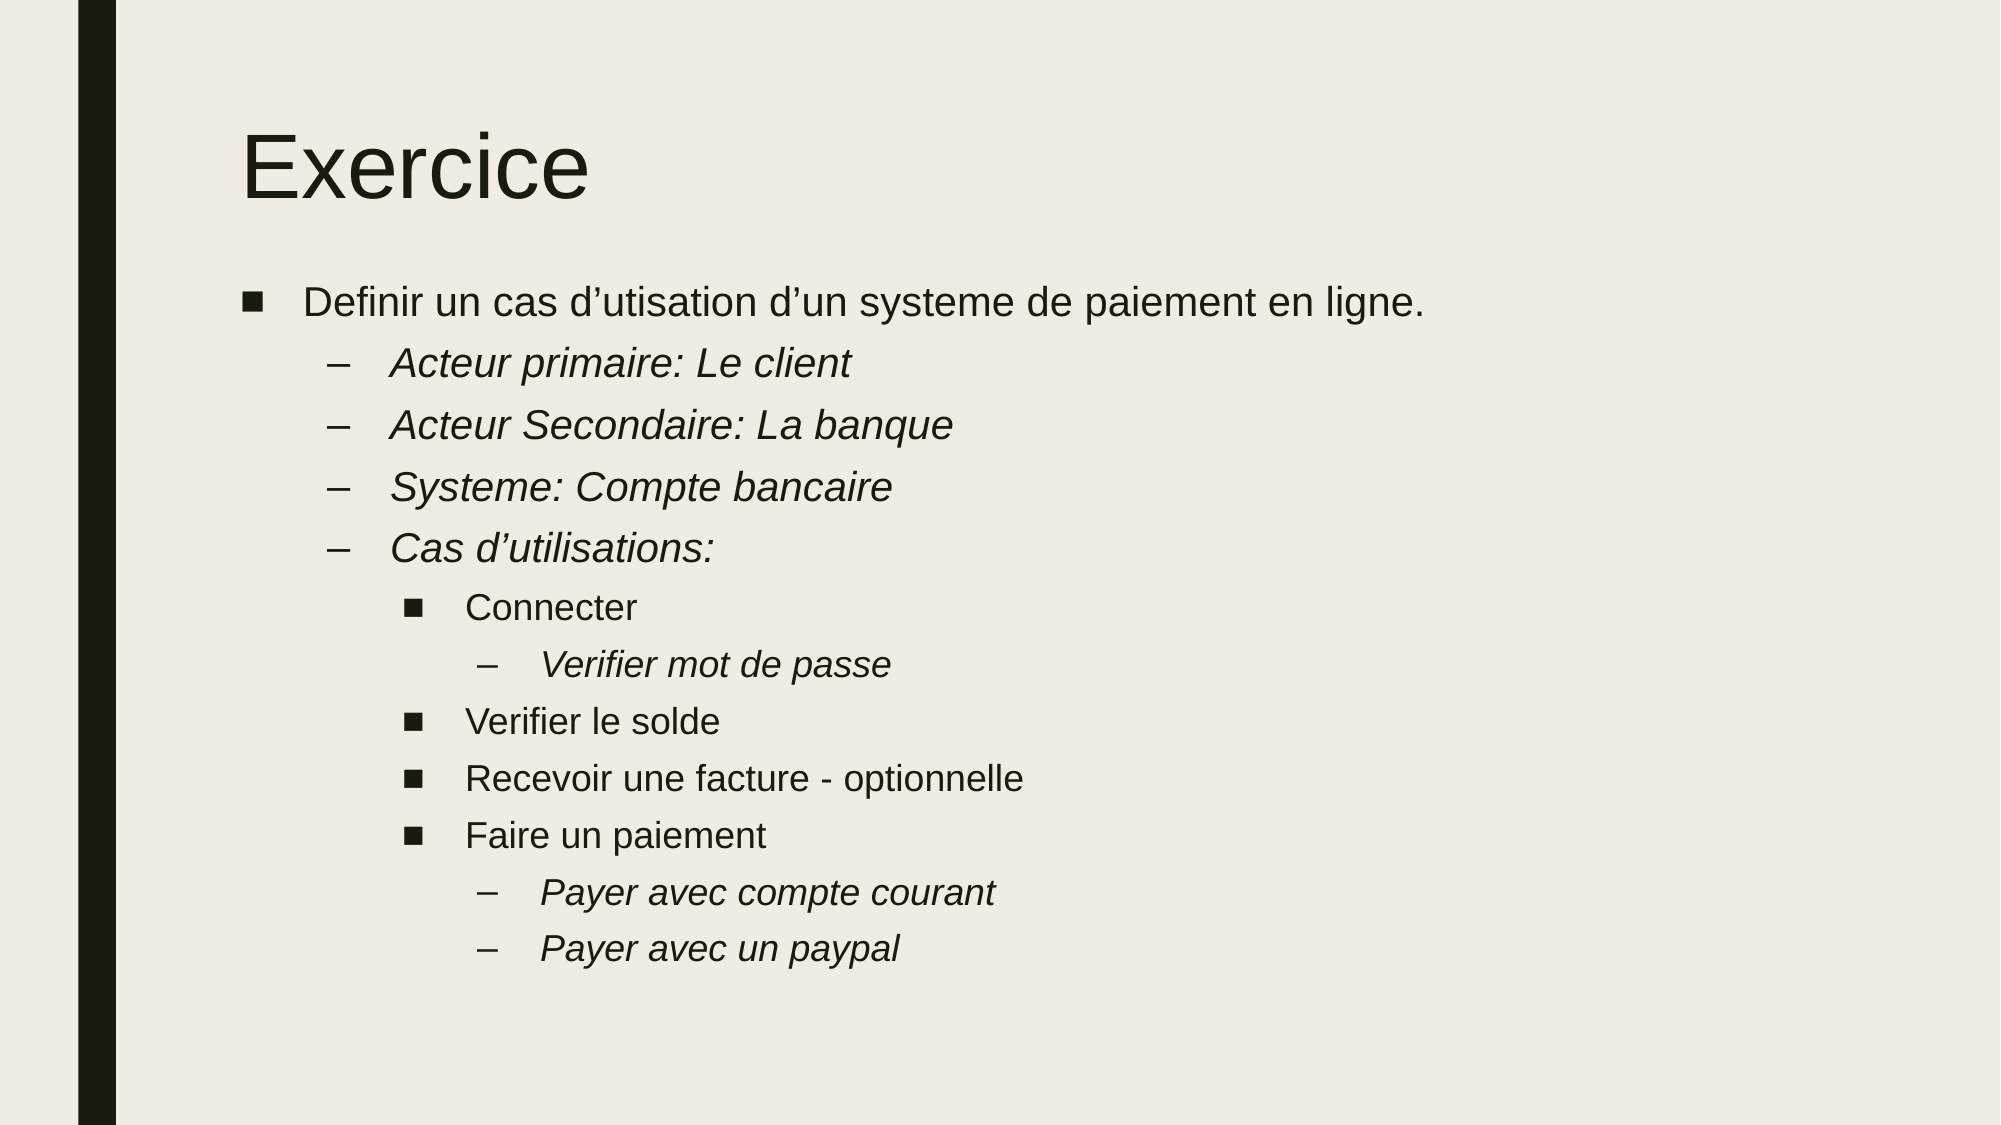

# Exercice
Definir un cas d’utisation d’un systeme de paiement en ligne.
Acteur primaire: Le client
Acteur Secondaire: La banque
Systeme: Compte bancaire
Cas d’utilisations:
Connecter
Verifier mot de passe
Verifier le solde
Recevoir une facture - optionnelle
Faire un paiement
Payer avec compte courant
Payer avec un paypal